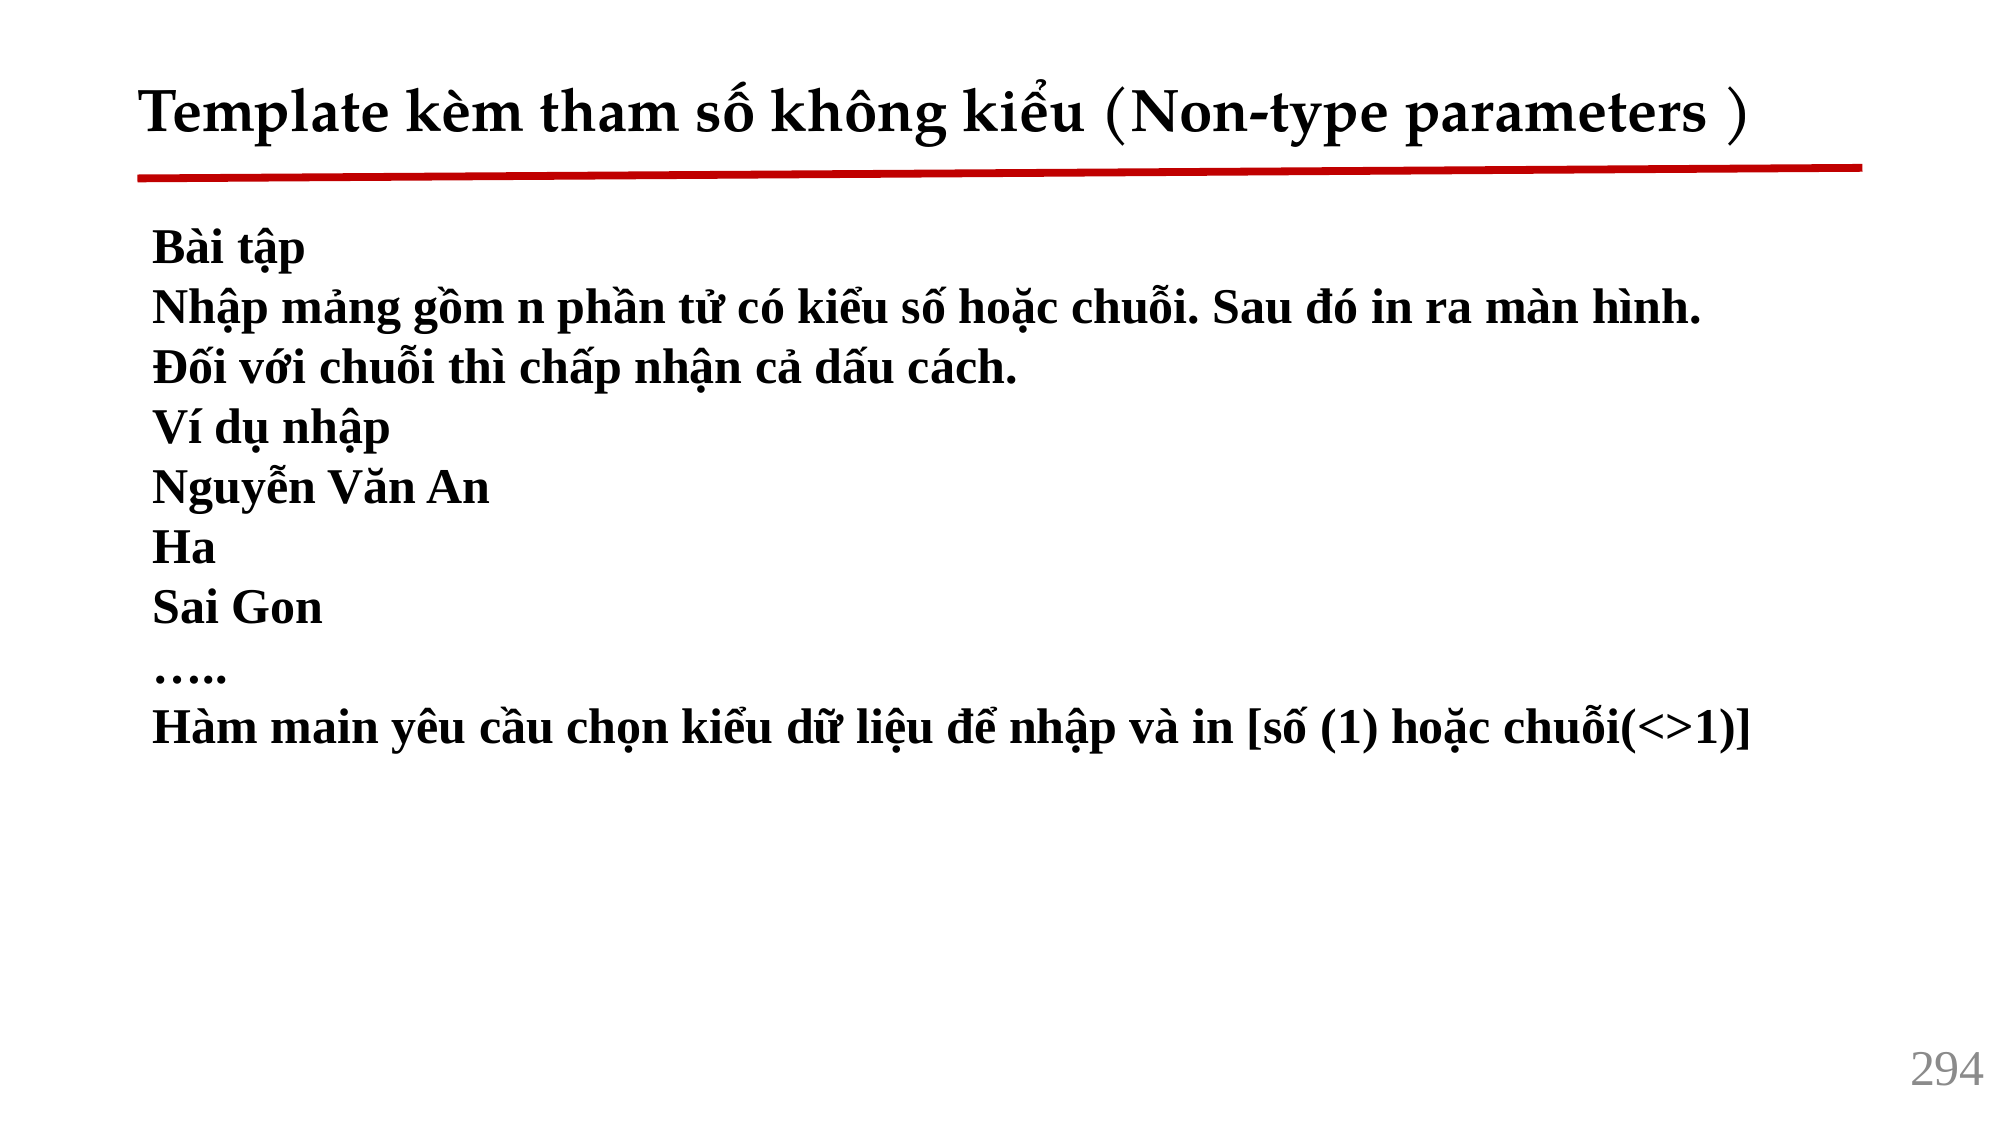

# Template kèm tham số không kiểu (Non-type parameters )
Bài tập
Nhập mảng gồm n phần tử có kiểu số hoặc chuỗi. Sau đó in ra màn hình.
Đối với chuỗi thì chấp nhận cả dấu cách.
Ví dụ nhập
Nguyễn Văn An
Ha
Sai Gon
…..
Hàm main yêu cầu chọn kiểu dữ liệu để nhập và in [số (1) hoặc chuỗi(<>1)]

294